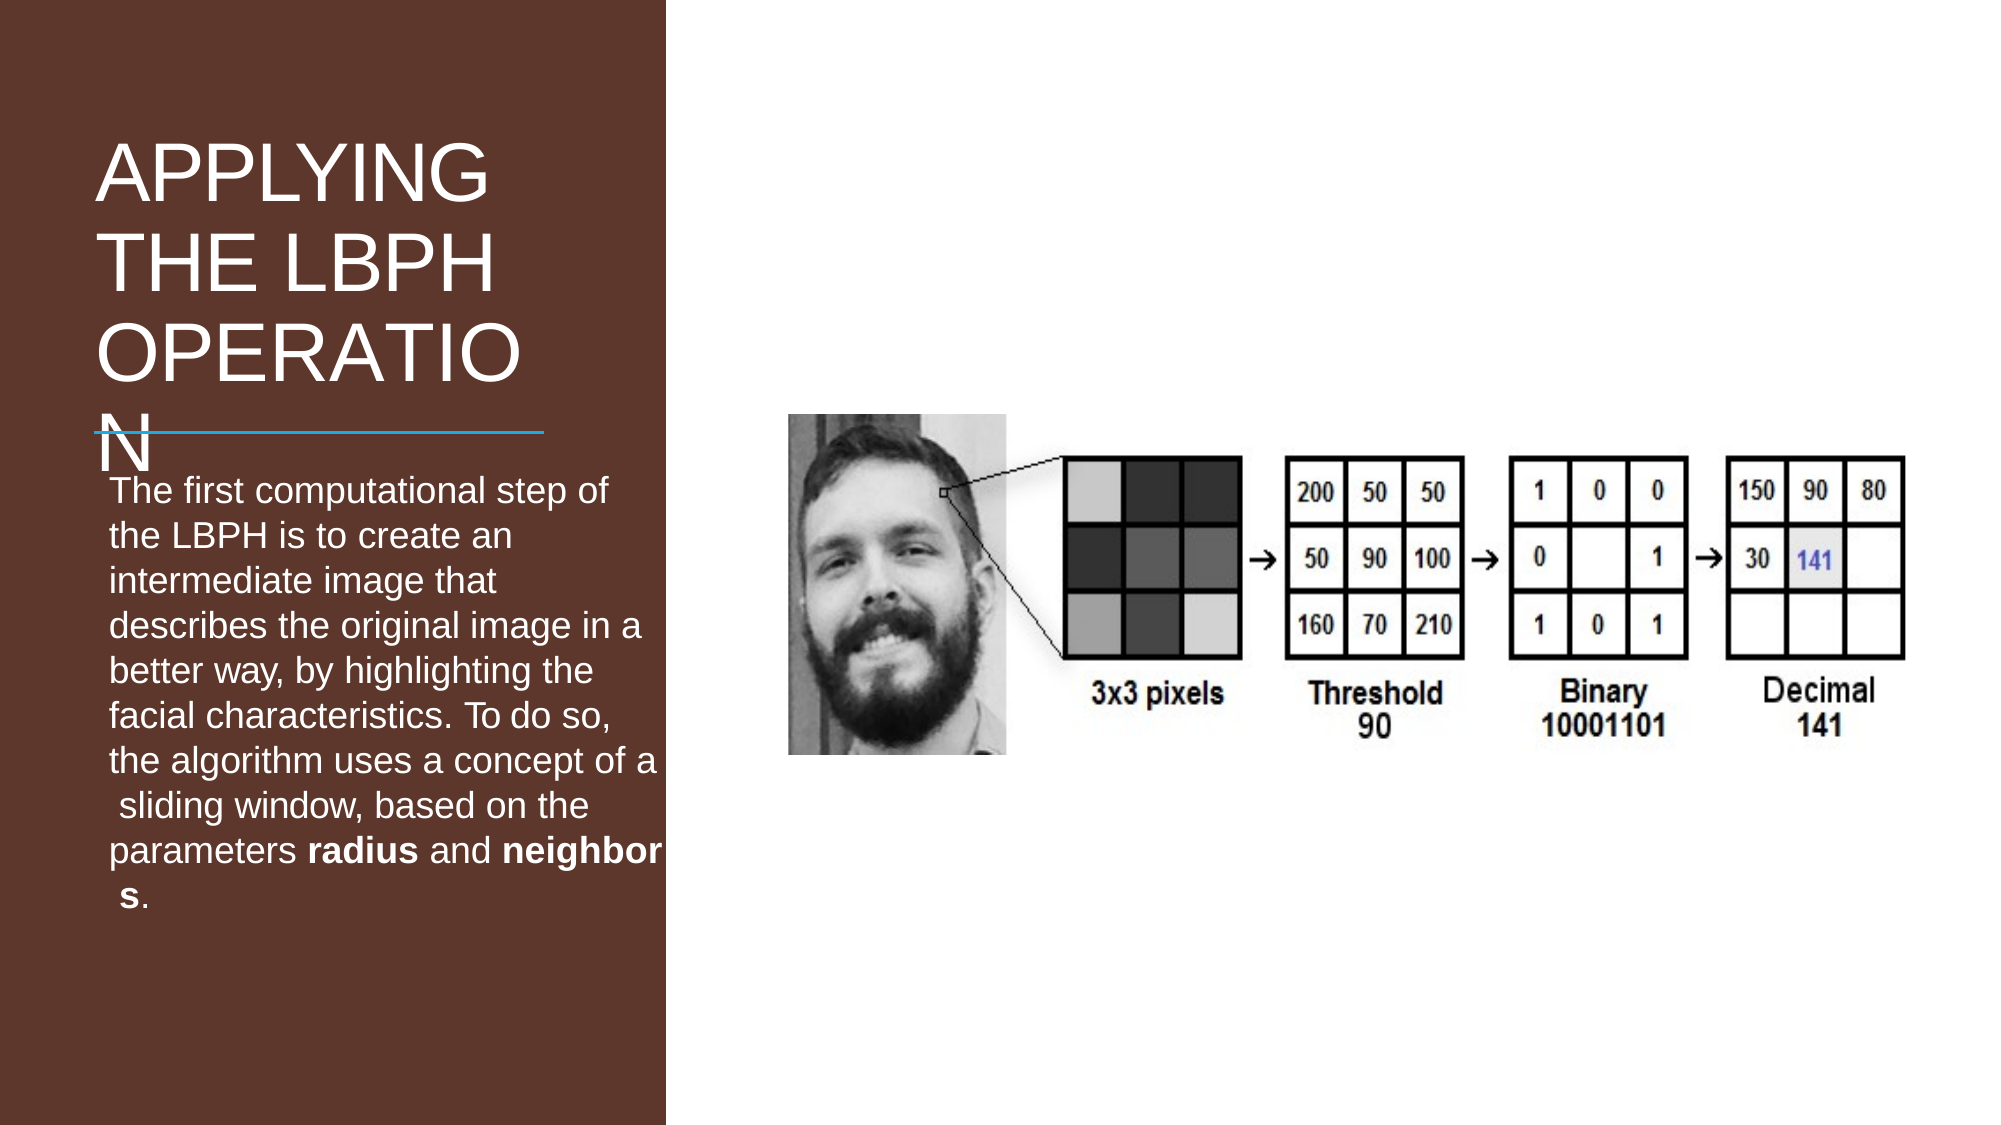

# APPLYING  THE LBPH  OPERATION

The first computational step of  the LBPH is to create an  intermediate image that  describes the original image in a  better way, by highlighting the  facial characteristics. To do so,  the algorithm uses a concept of a  sliding window, based on the  parameters radius and neighbor  s.